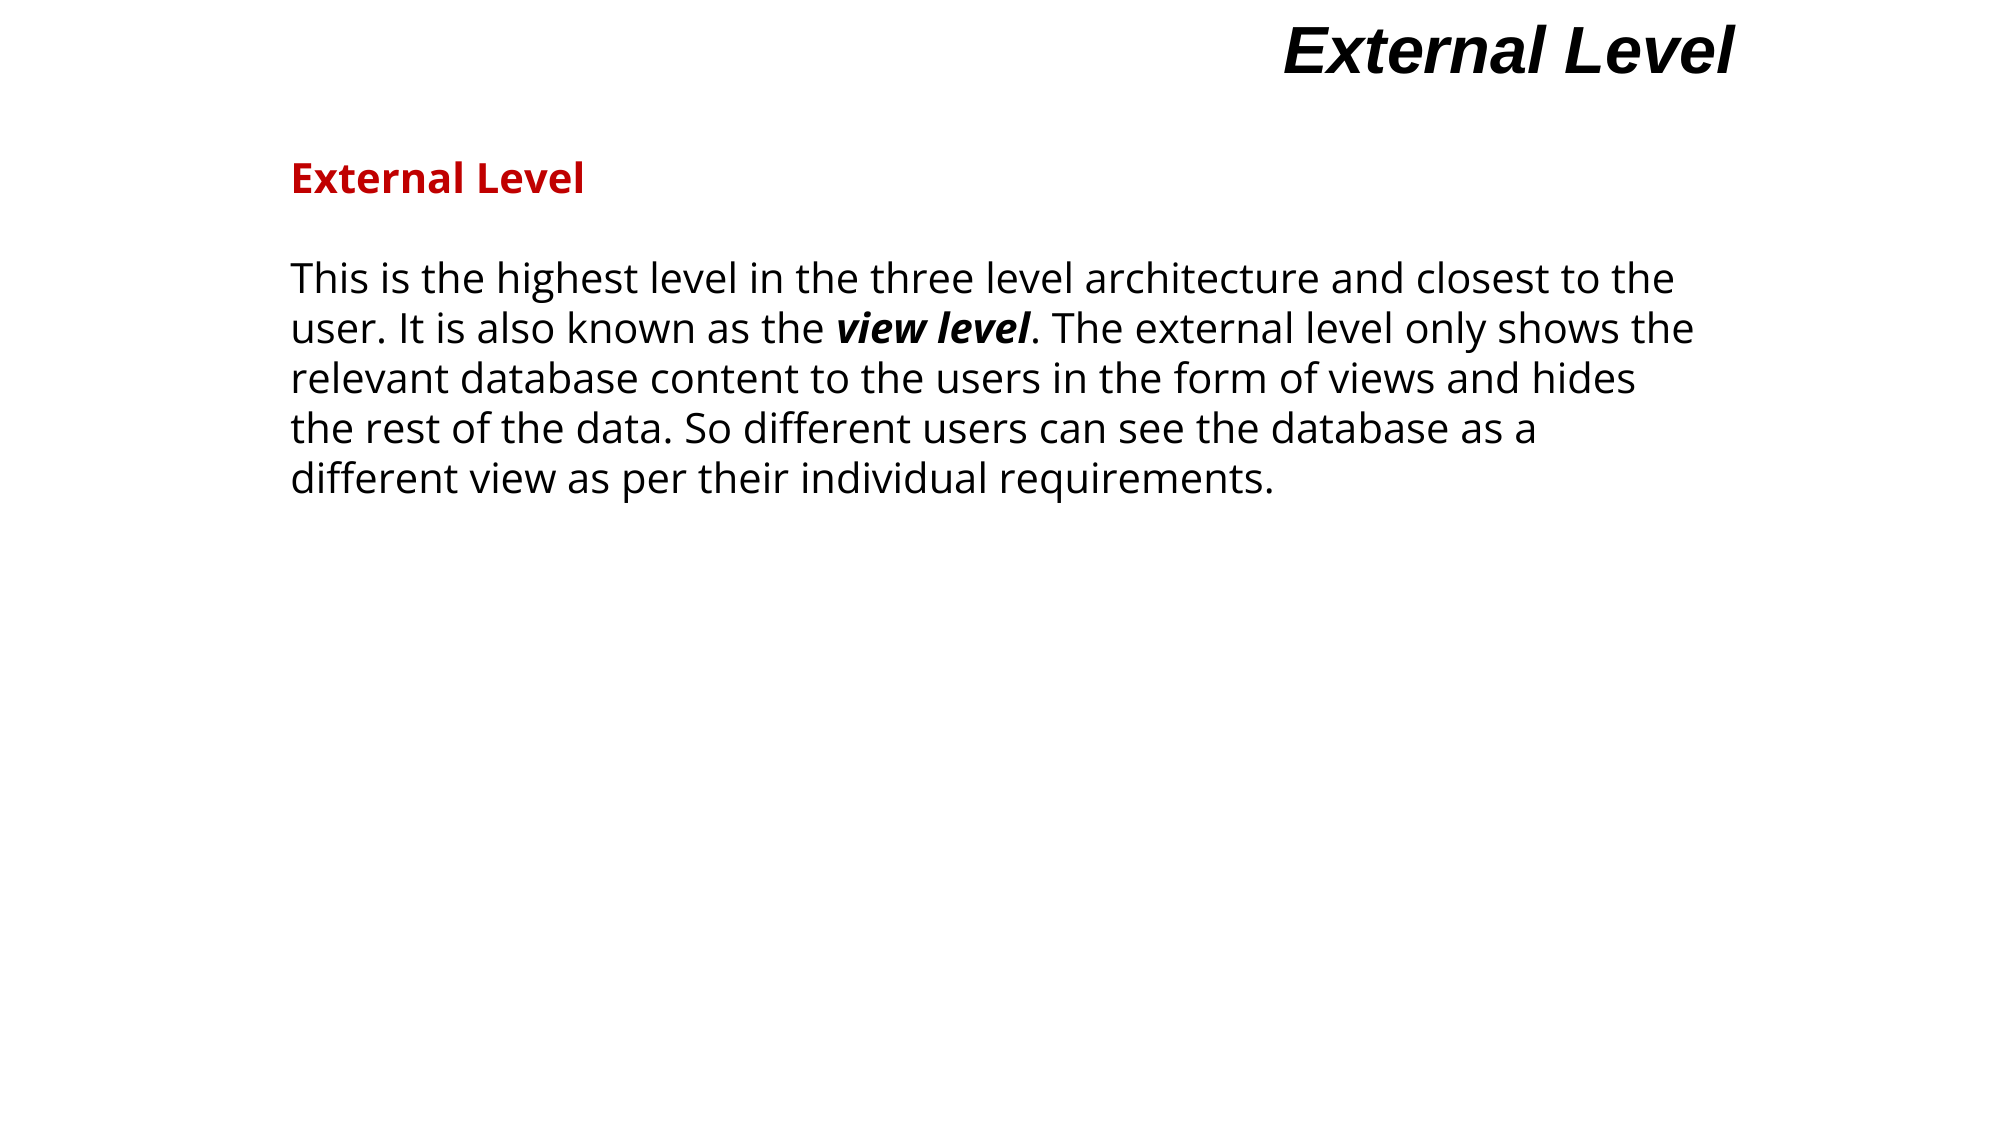

External Level
External Level

This is the highest level in the three level architecture and closest to the user. It is also known as the view level. The external level only shows the relevant database content to the users in the form of views and hides the rest of the data. So different users can see the database as a different view as per their individual requirements.